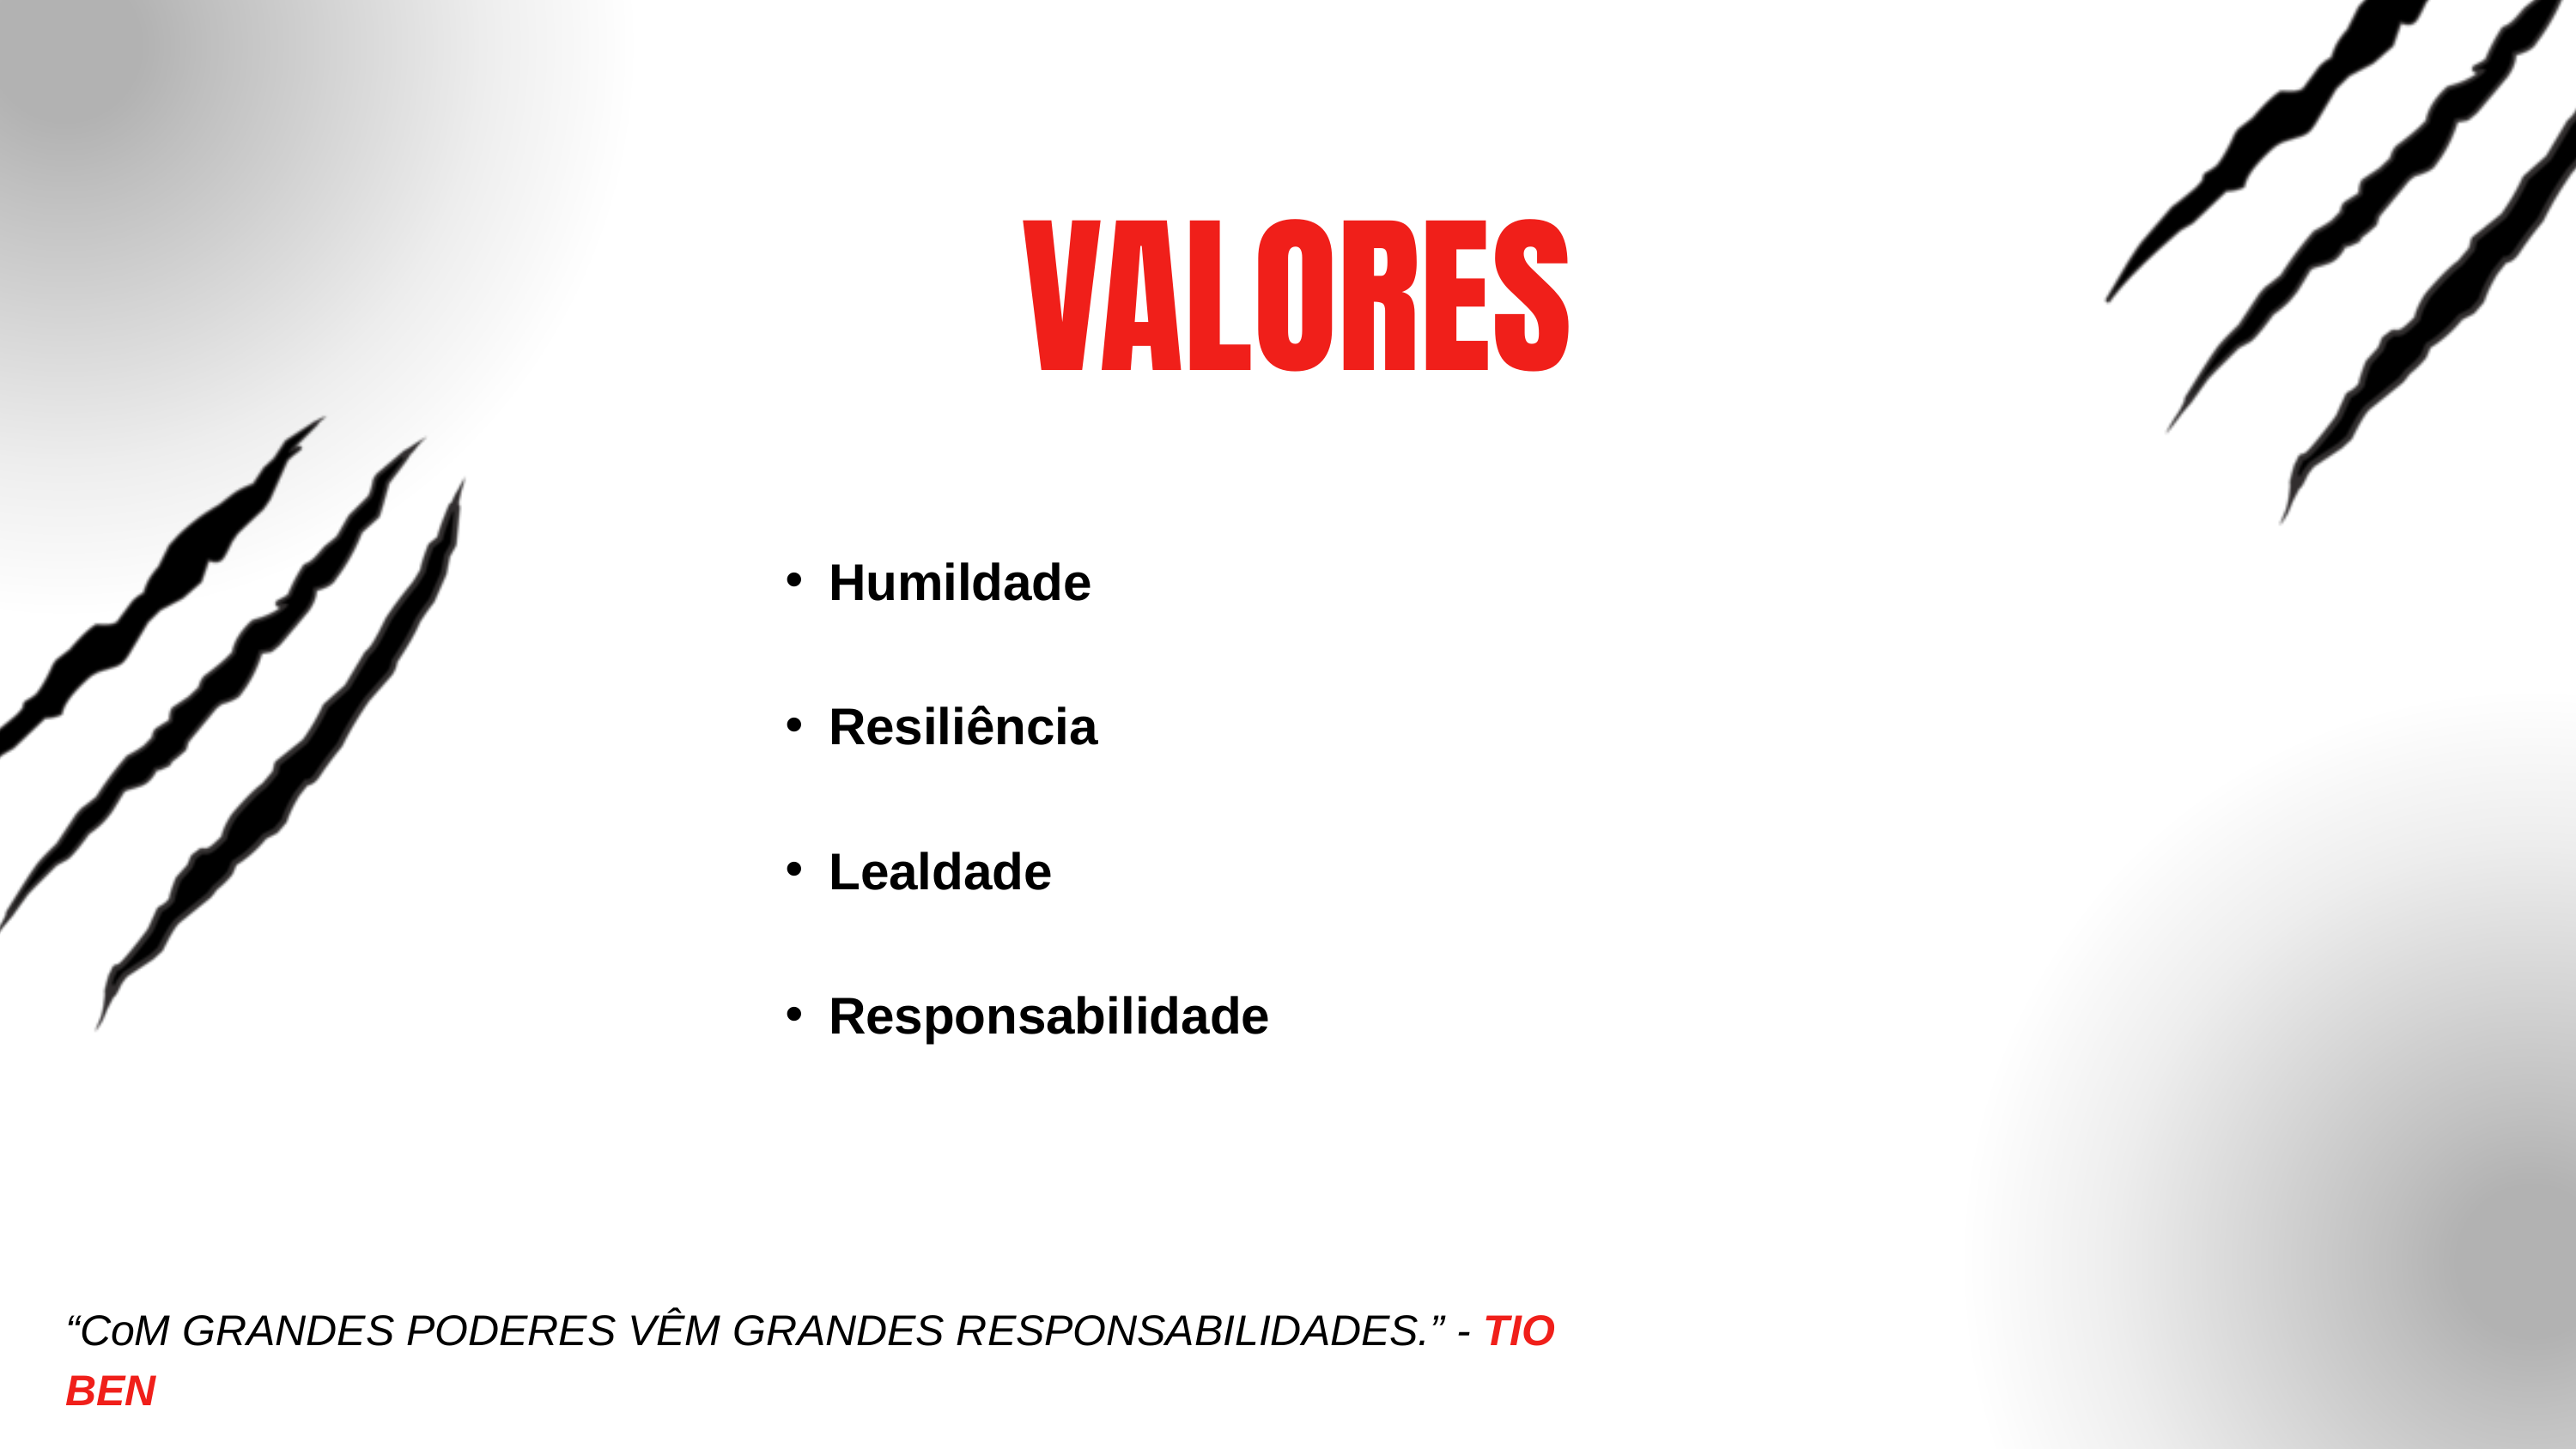

VALORES

Humildade

Resiliência

Lealdade

Responsabilidade

“CoM GRANDES PODERES VÊM GRANDES RESPONSABILIDADES.” - TIO BEN